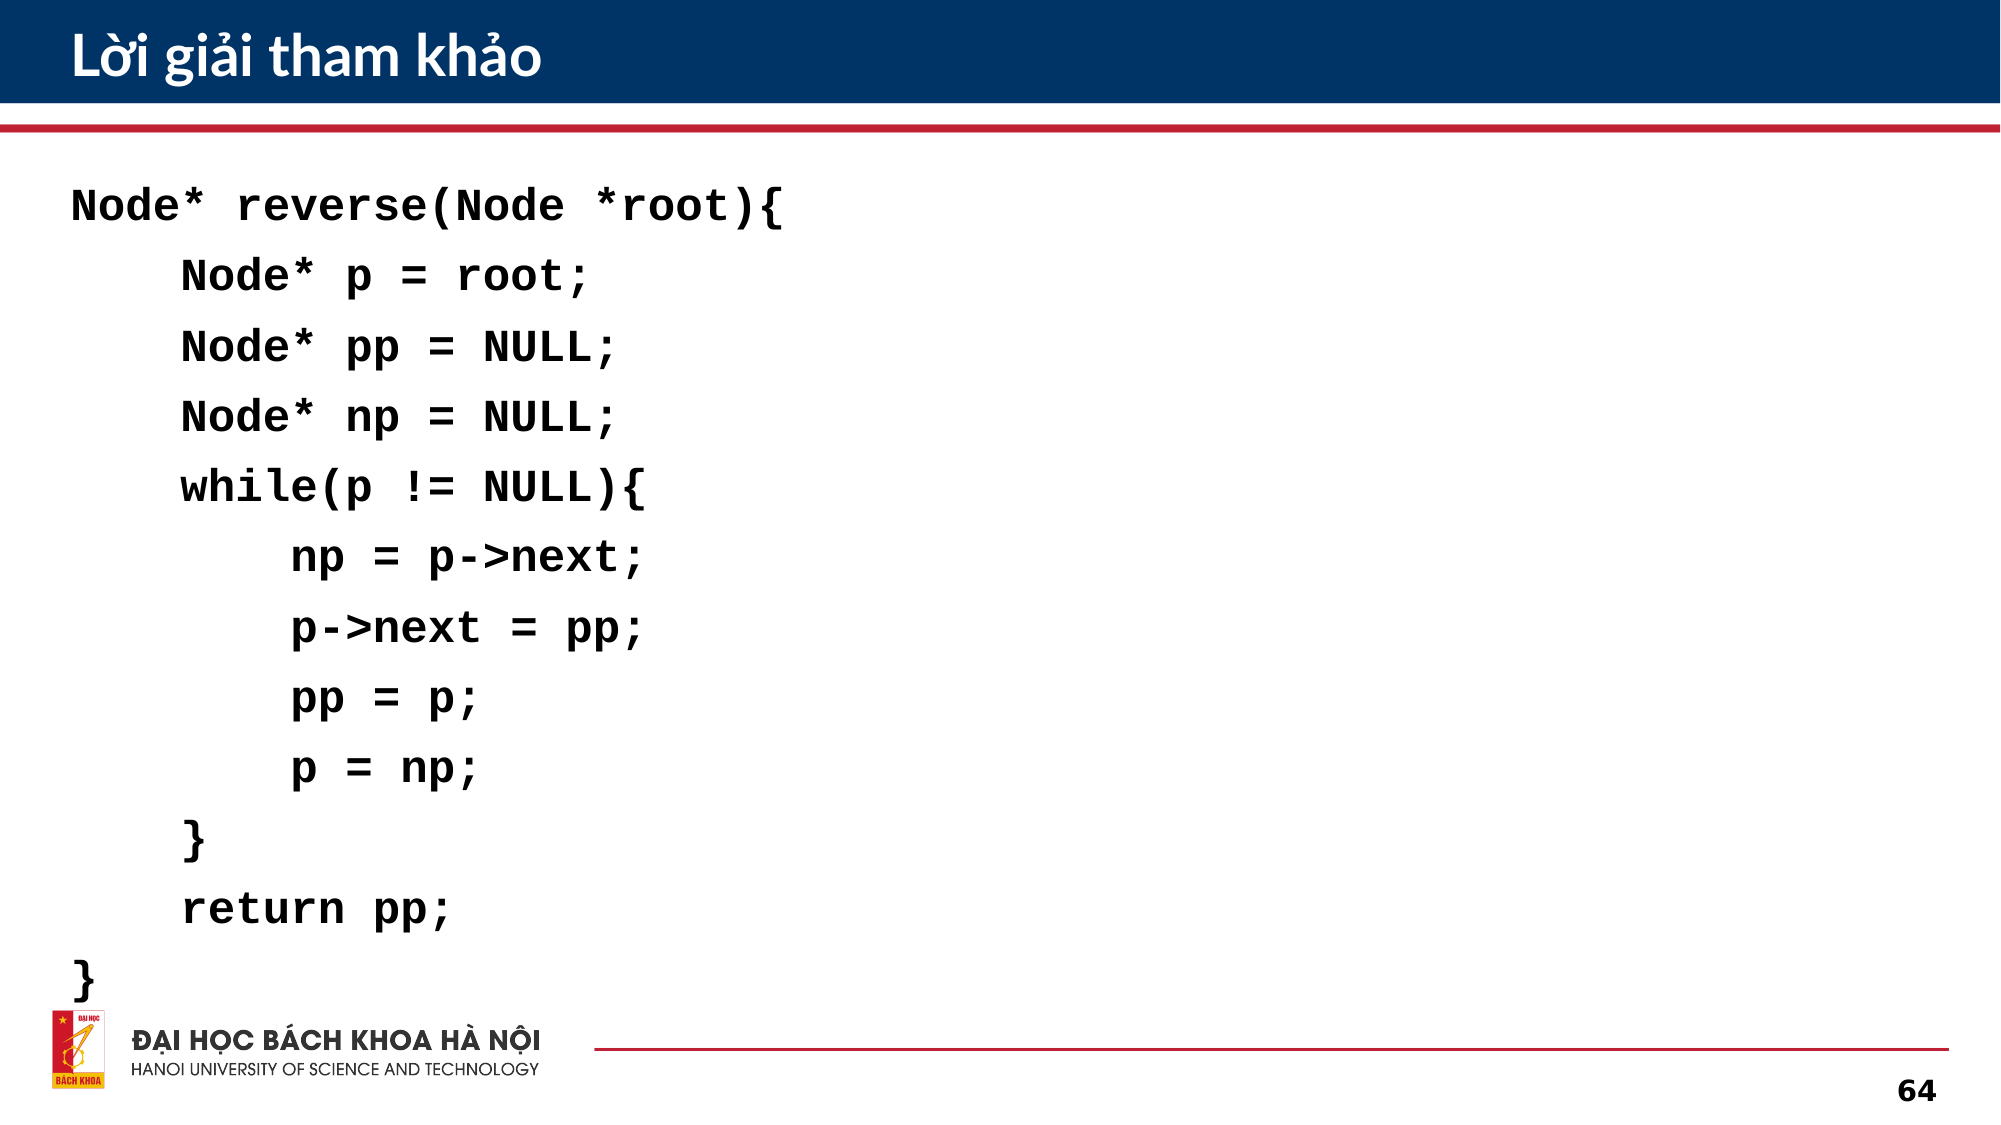

# Lời giải tham khảo
Node* reverse(Node *root){
    Node* p = root;
    Node* pp = NULL;
    Node* np = NULL;
    while(p != NULL){
        np = p->next;
        p->next = pp;
        pp = p;
        p = np;
    }
    return pp;
}
64